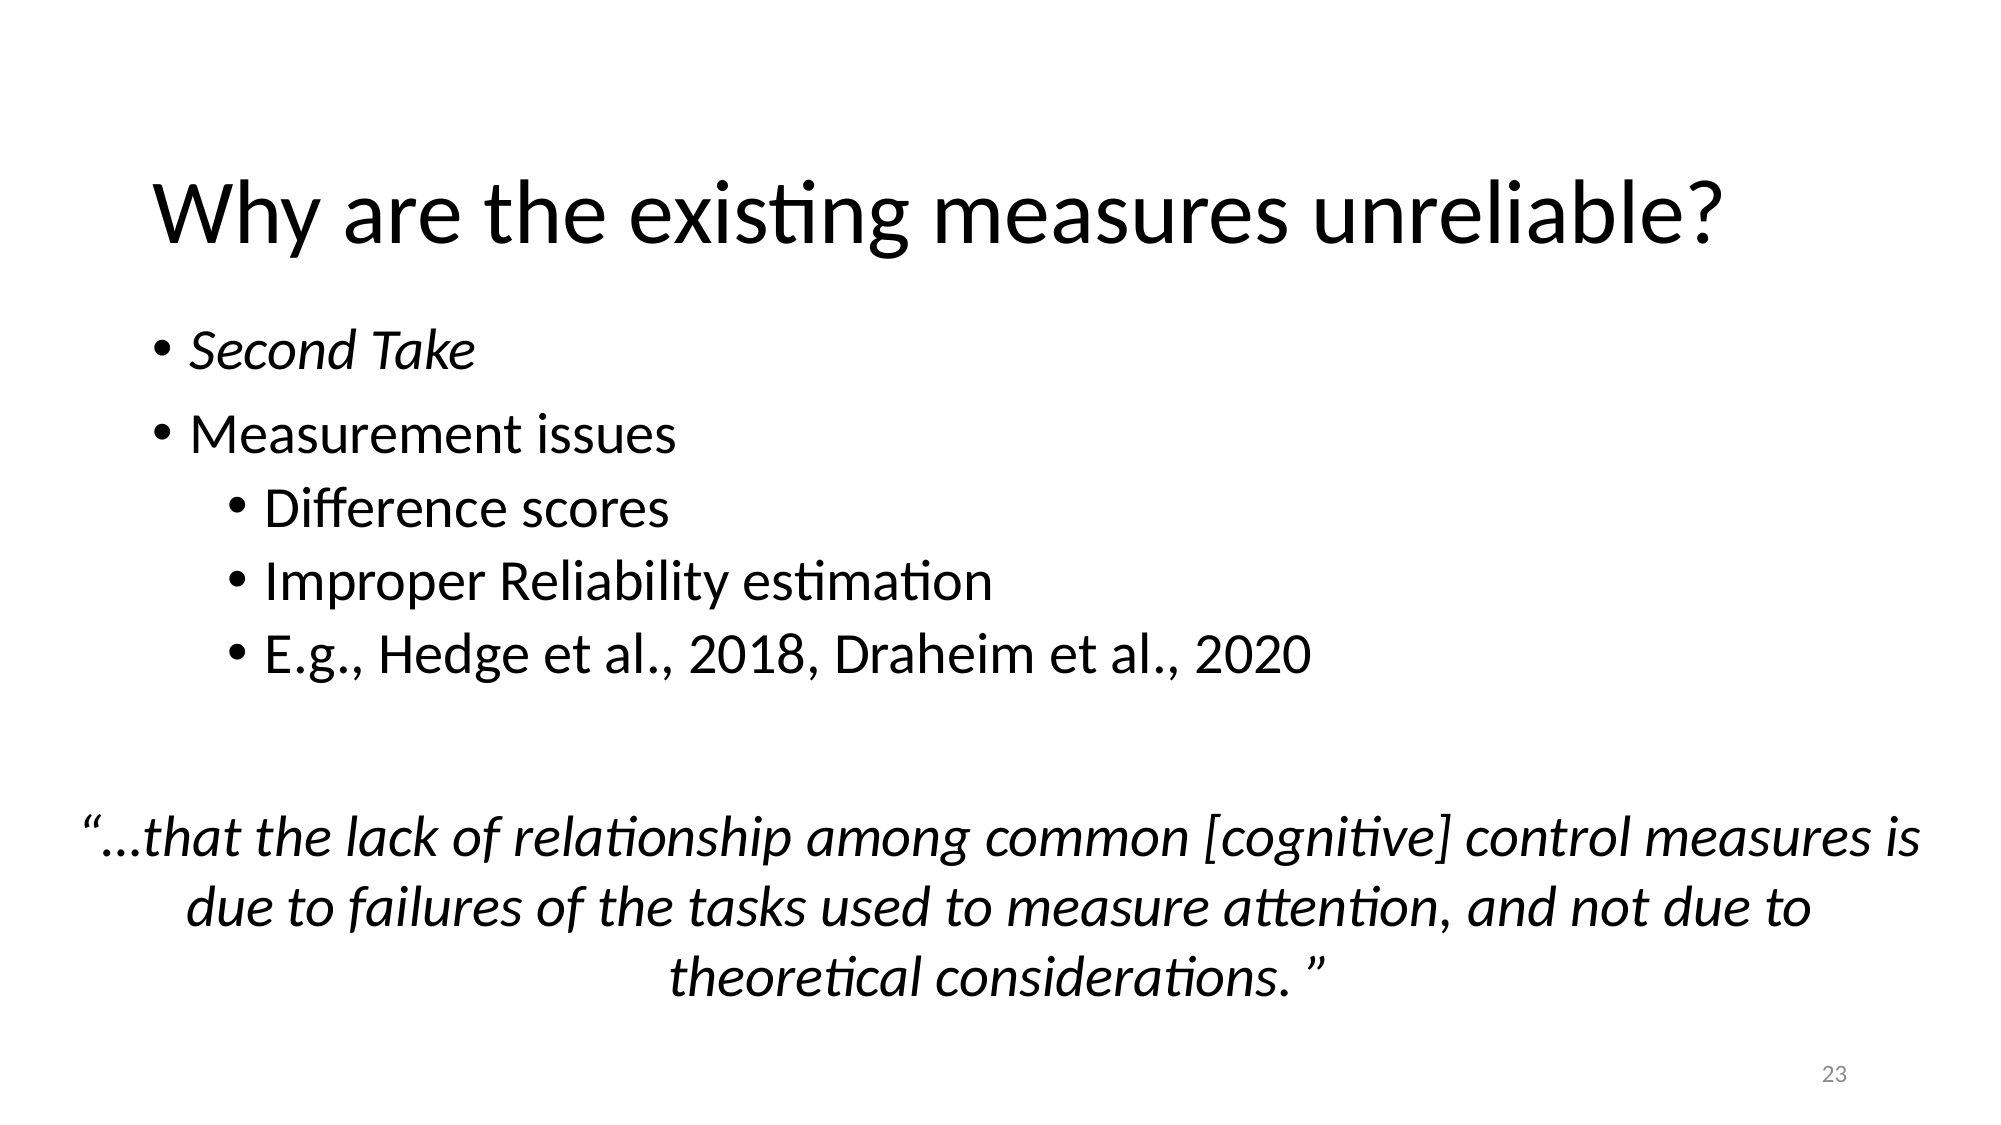

Why are the existing measures unreliable?
Second Take
Measurement issues
Difference scores
Improper Reliability estimation
E.g., Hedge et al., 2018, Draheim et al., 2020

“…that the lack of relationship among common [cognitive] control measures is due to failures of the tasks used to measure attention, and not due to theoretical considerations. ”

23